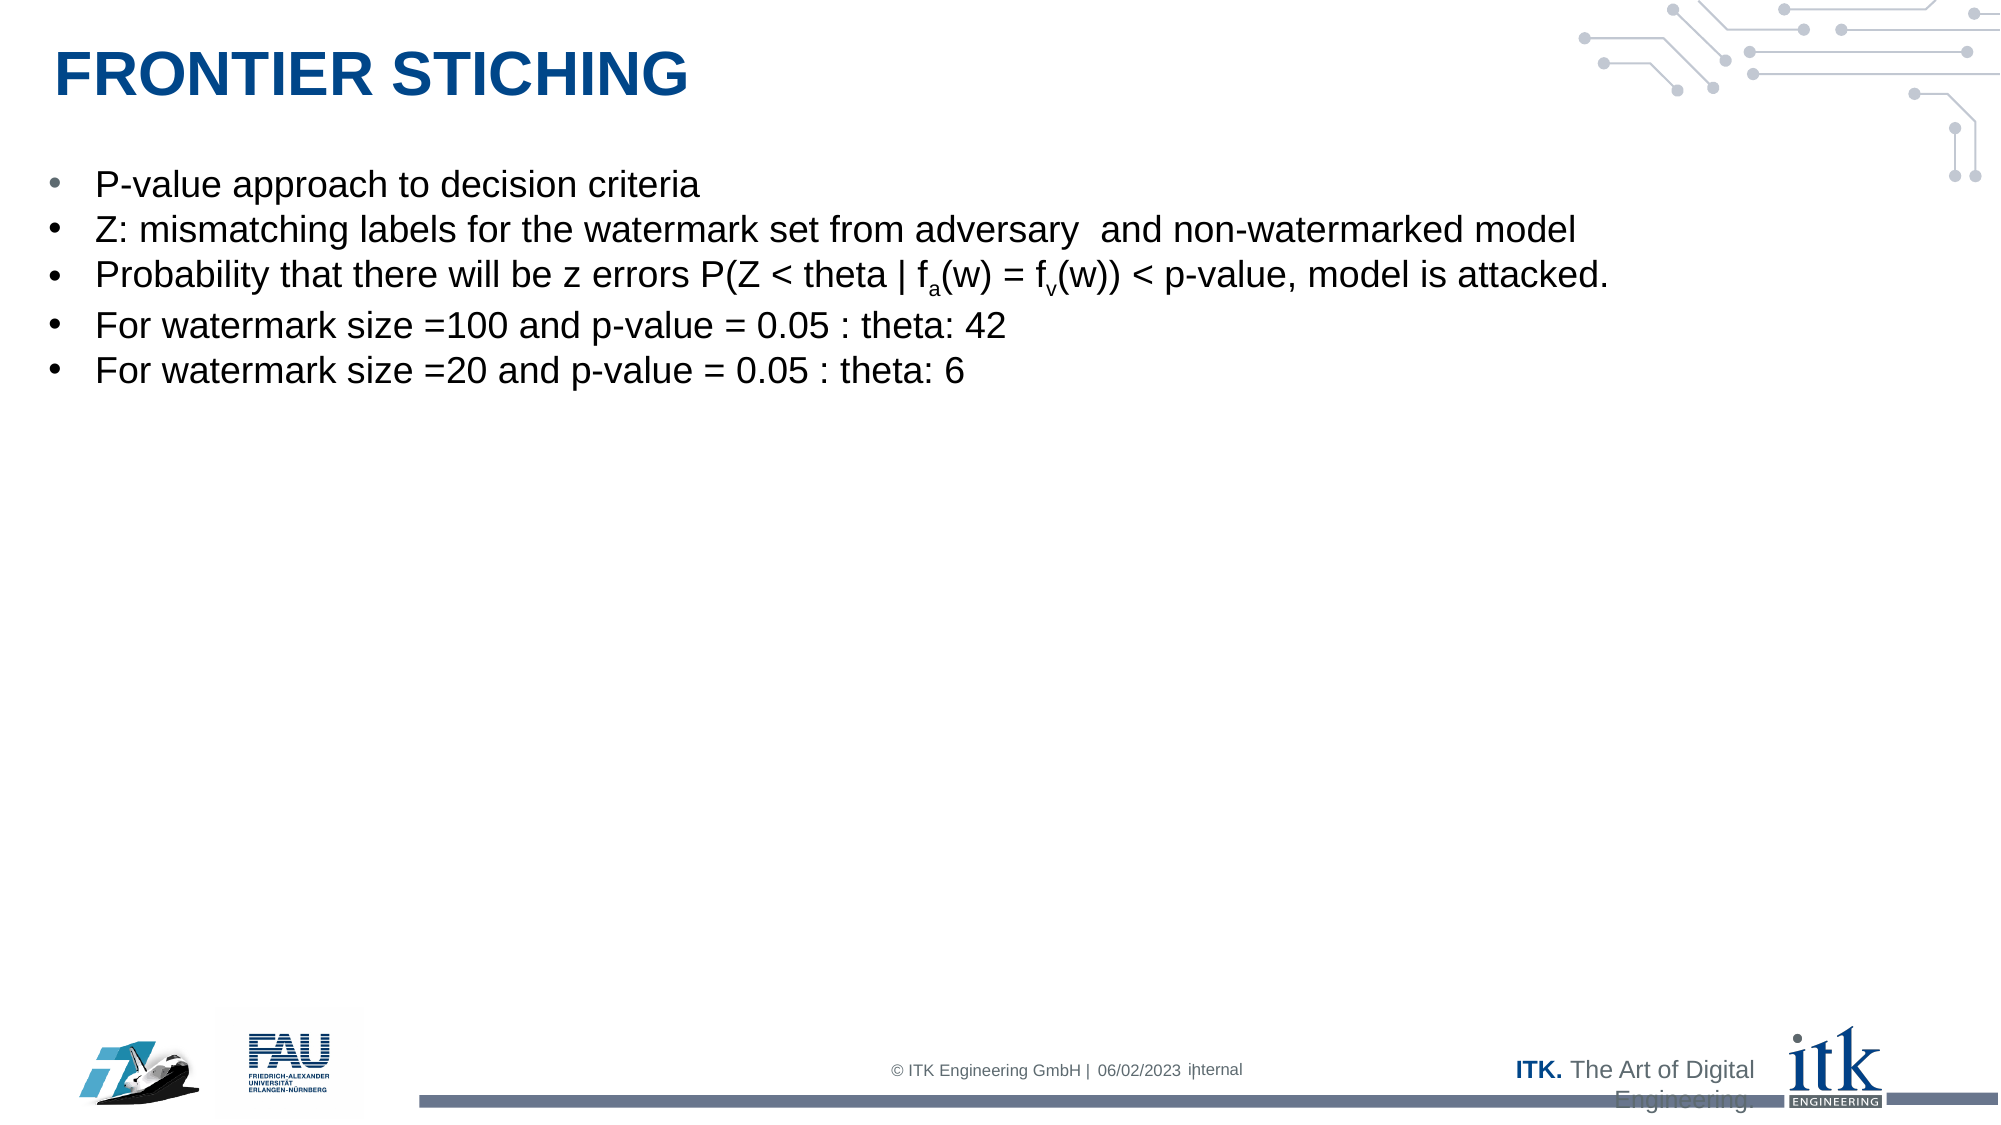

# FROntier STICHING
P-value approach to decision criteria
Z: mismatching labels for the watermark set from adversary  and non-watermarked model
Probability that there will be z errors P(Z < theta | fa(w) = fv(w)) < p-value, model is attacked.
For watermark size =100 and p-value = 0.05 : theta: 42
For watermark size =20 and p-value = 0.05 : theta: 6

internal
06/02/2023